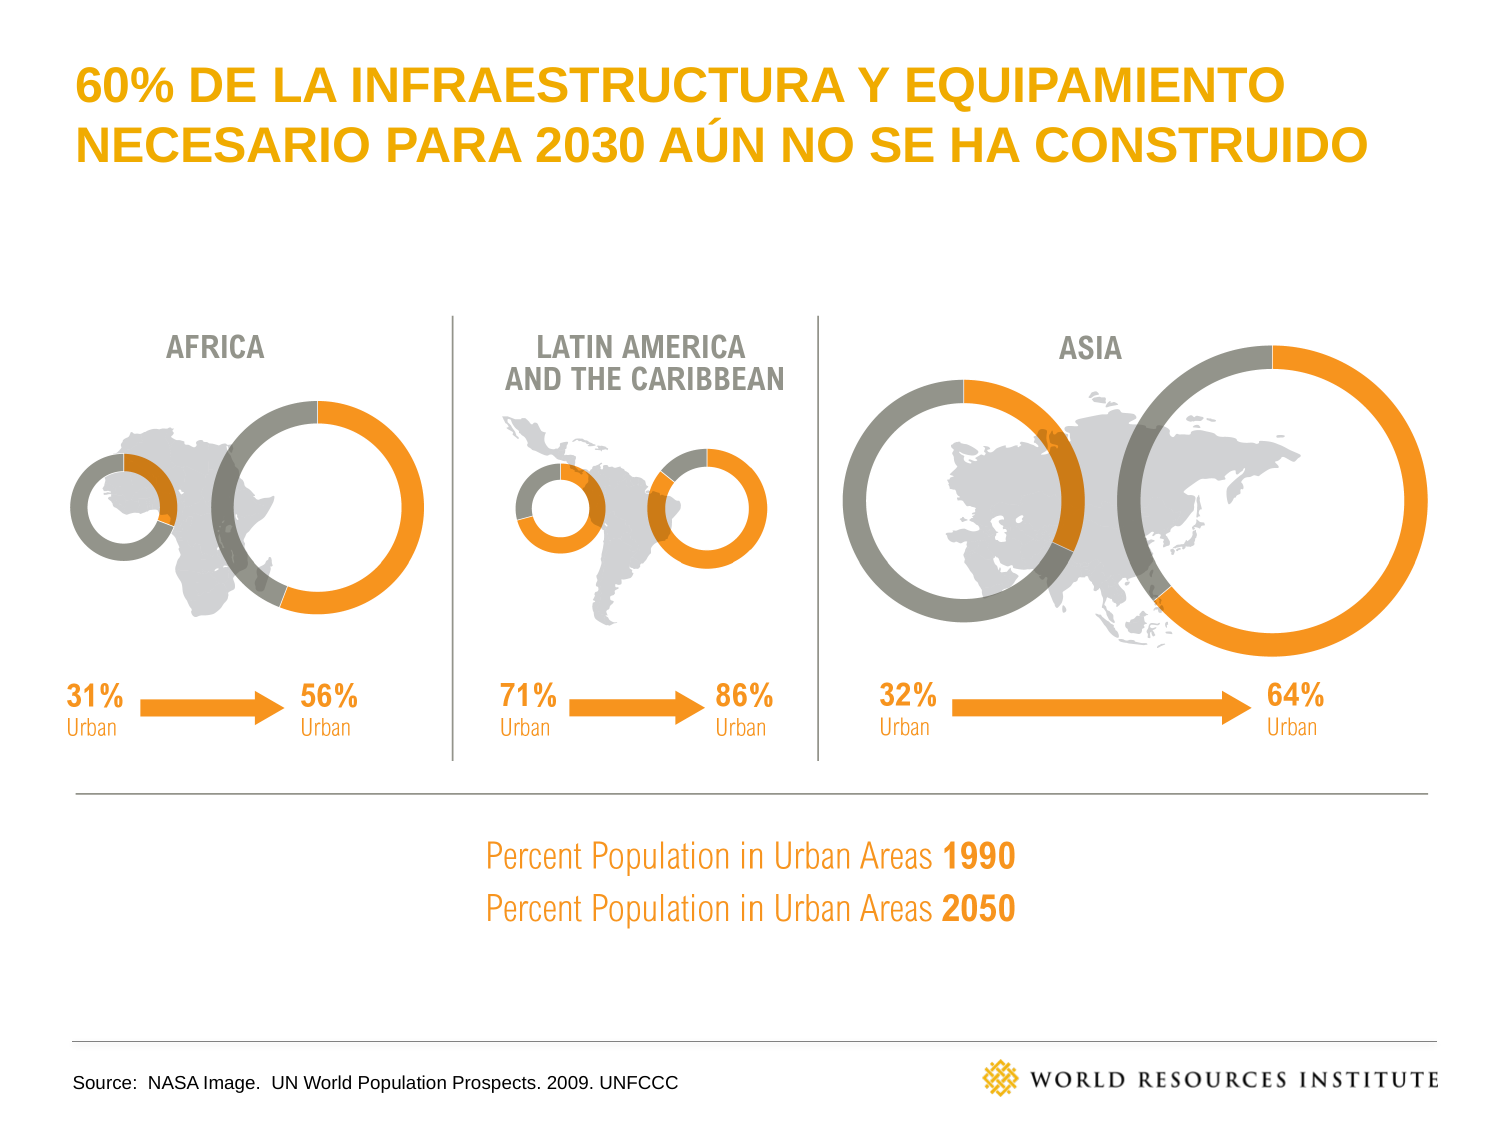

# 60% de la infraestructura y equipamiento necesario para 2030 aún no se ha construido
Source:  NASA Image.  UN World Population Prospects. 2009. UNFCCC